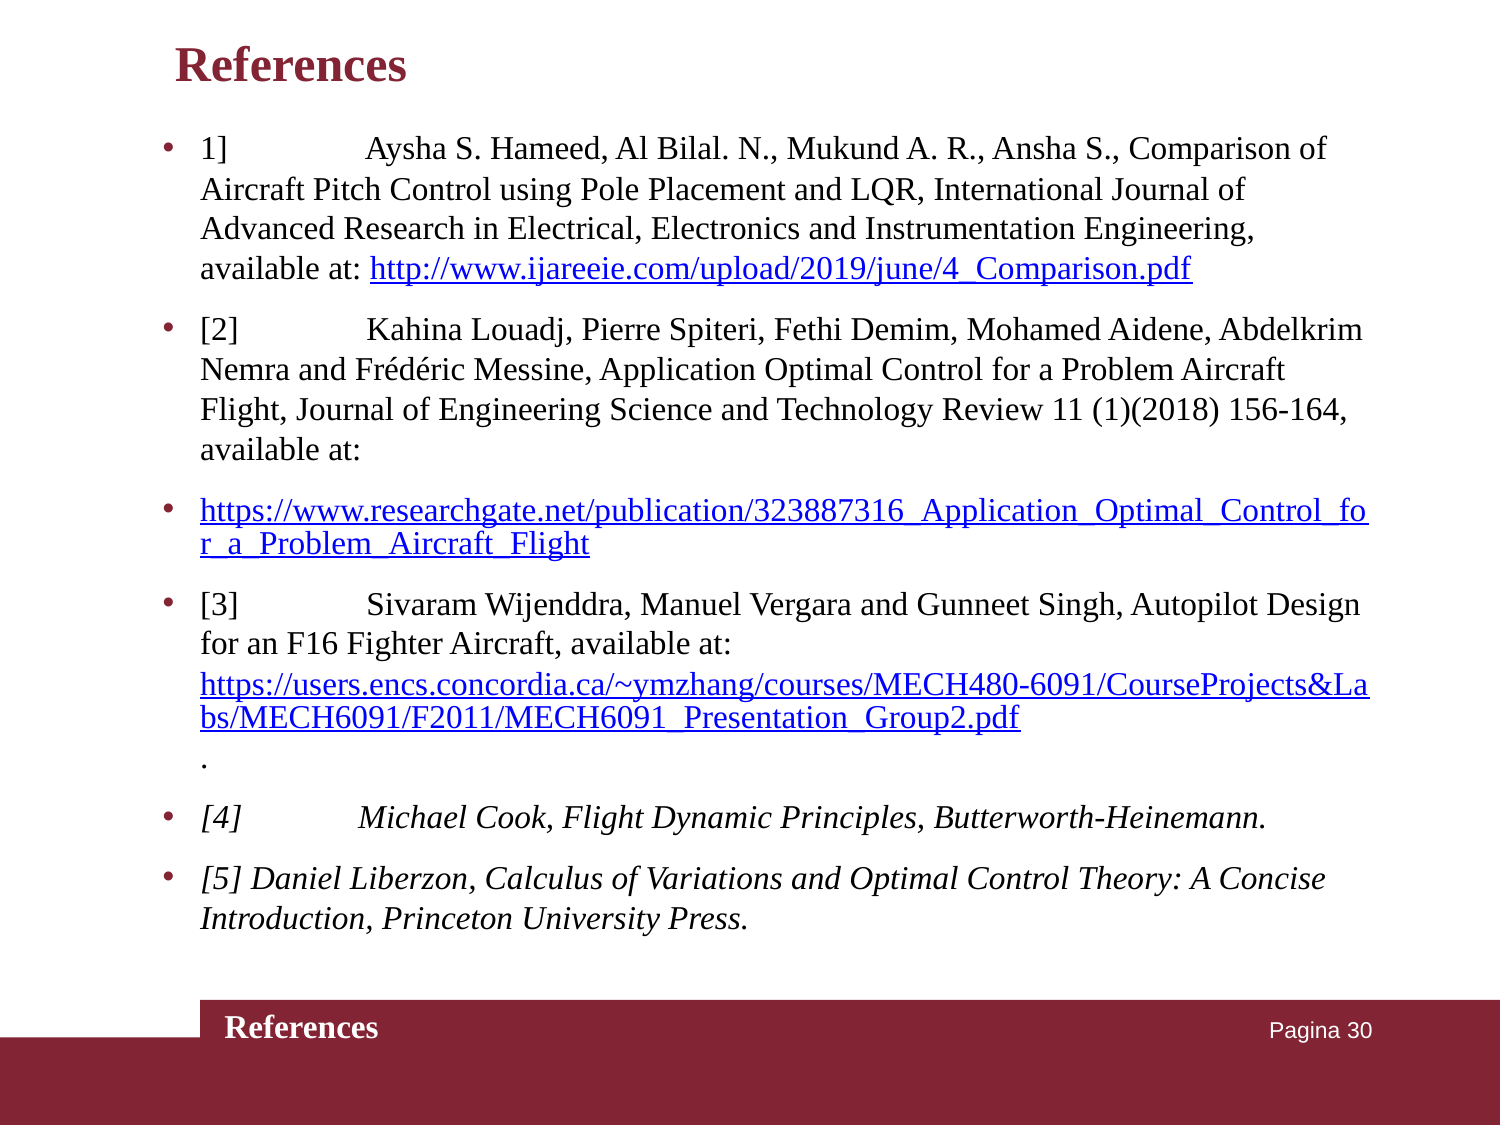

# References
1]	  Aysha S. Hameed, Al Bilal. N., Mukund A. R., Ansha S., Comparison of Aircraft Pitch Control using Pole Placement and LQR, International Journal of Advanced Research in Electrical, Electronics and Instrumentation Engineering, available at: http://www.ijareeie.com/upload/2019/june/4_Comparison.pdf
[2]	  Kahina Louadj, Pierre Spiteri, Fethi Demim, Mohamed Aidene, Abdelkrim Nemra and Frédéric Messine, Application Optimal Control for a Problem Aircraft Flight, Journal of Engineering Science and Technology Review 11 (1)(2018) 156-164, available at:
https://www.researchgate.net/publication/323887316_Application_Optimal_Control_for_a_Problem_Aircraft_Flight
[3]	  Sivaram Wijenddra, Manuel Vergara and Gunneet Singh, Autopilot Design for an F16 Fighter Aircraft, available at: https://users.encs.concordia.ca/~ymzhang/courses/MECH480-6091/CourseProjects&Labs/MECH6091/F2011/MECH6091_Presentation_Group2.pdf.
[4]	 Michael Cook, Flight Dynamic Principles, Butterworth-Heinemann.
[5] Daniel Liberzon, Calculus of Variations and Optimal Control Theory: A Concise Introduction, Princeton University Press.
References

Pagina 30